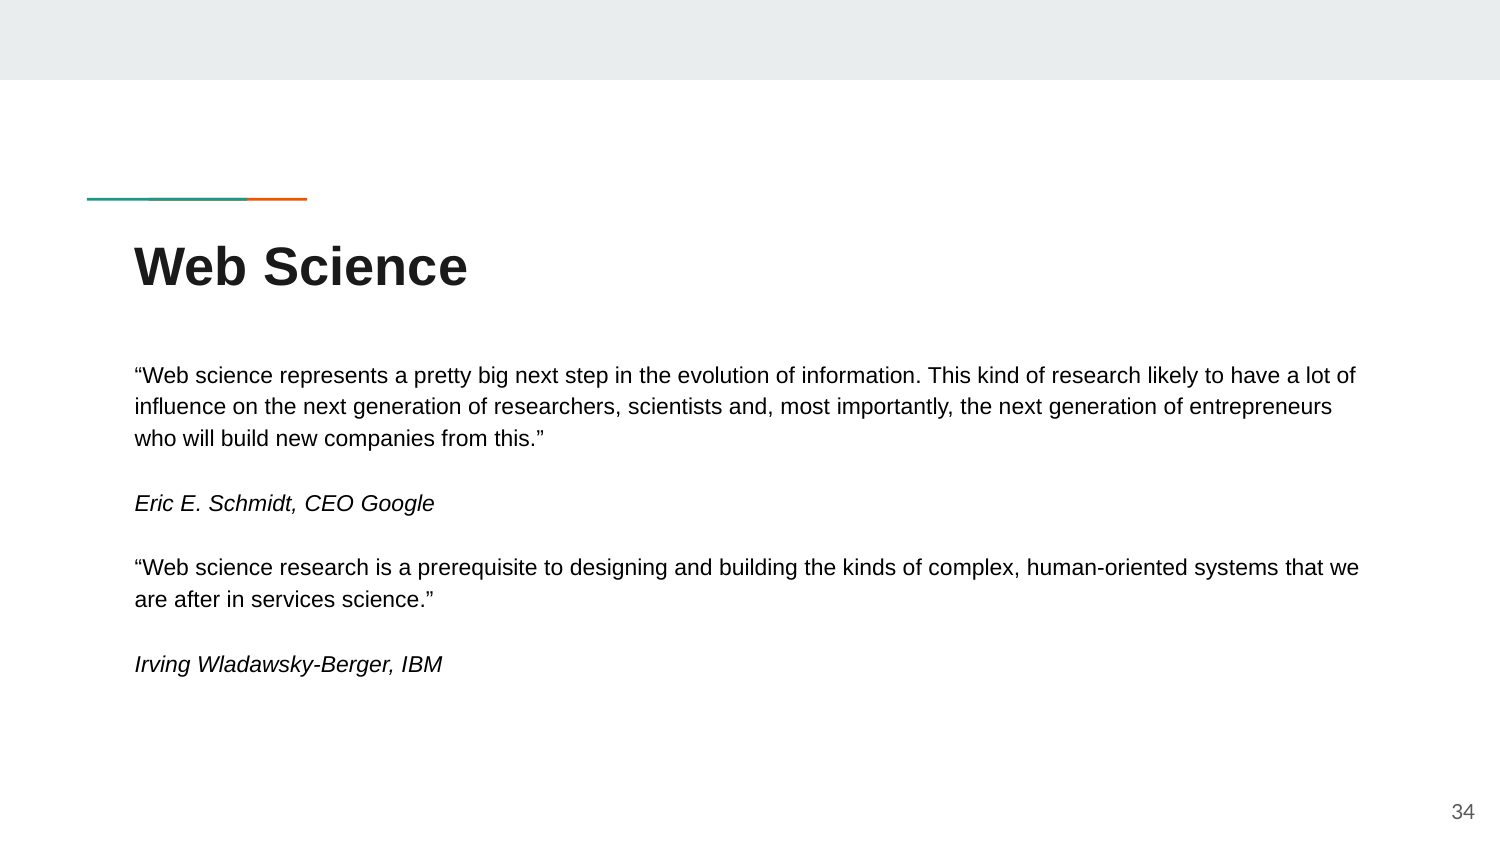

# Web Science
“Web science represents a pretty big next step in the evolution of information. This kind of research likely to have a lot of influence on the next generation of researchers, scientists and, most importantly, the next generation of entrepreneurs who will build new companies from this.”
Eric E. Schmidt, CEO Google
“Web science research is a prerequisite to designing and building the kinds of complex, human-oriented systems that we are after in services science.”
Irving Wladawsky-Berger, IBM

34